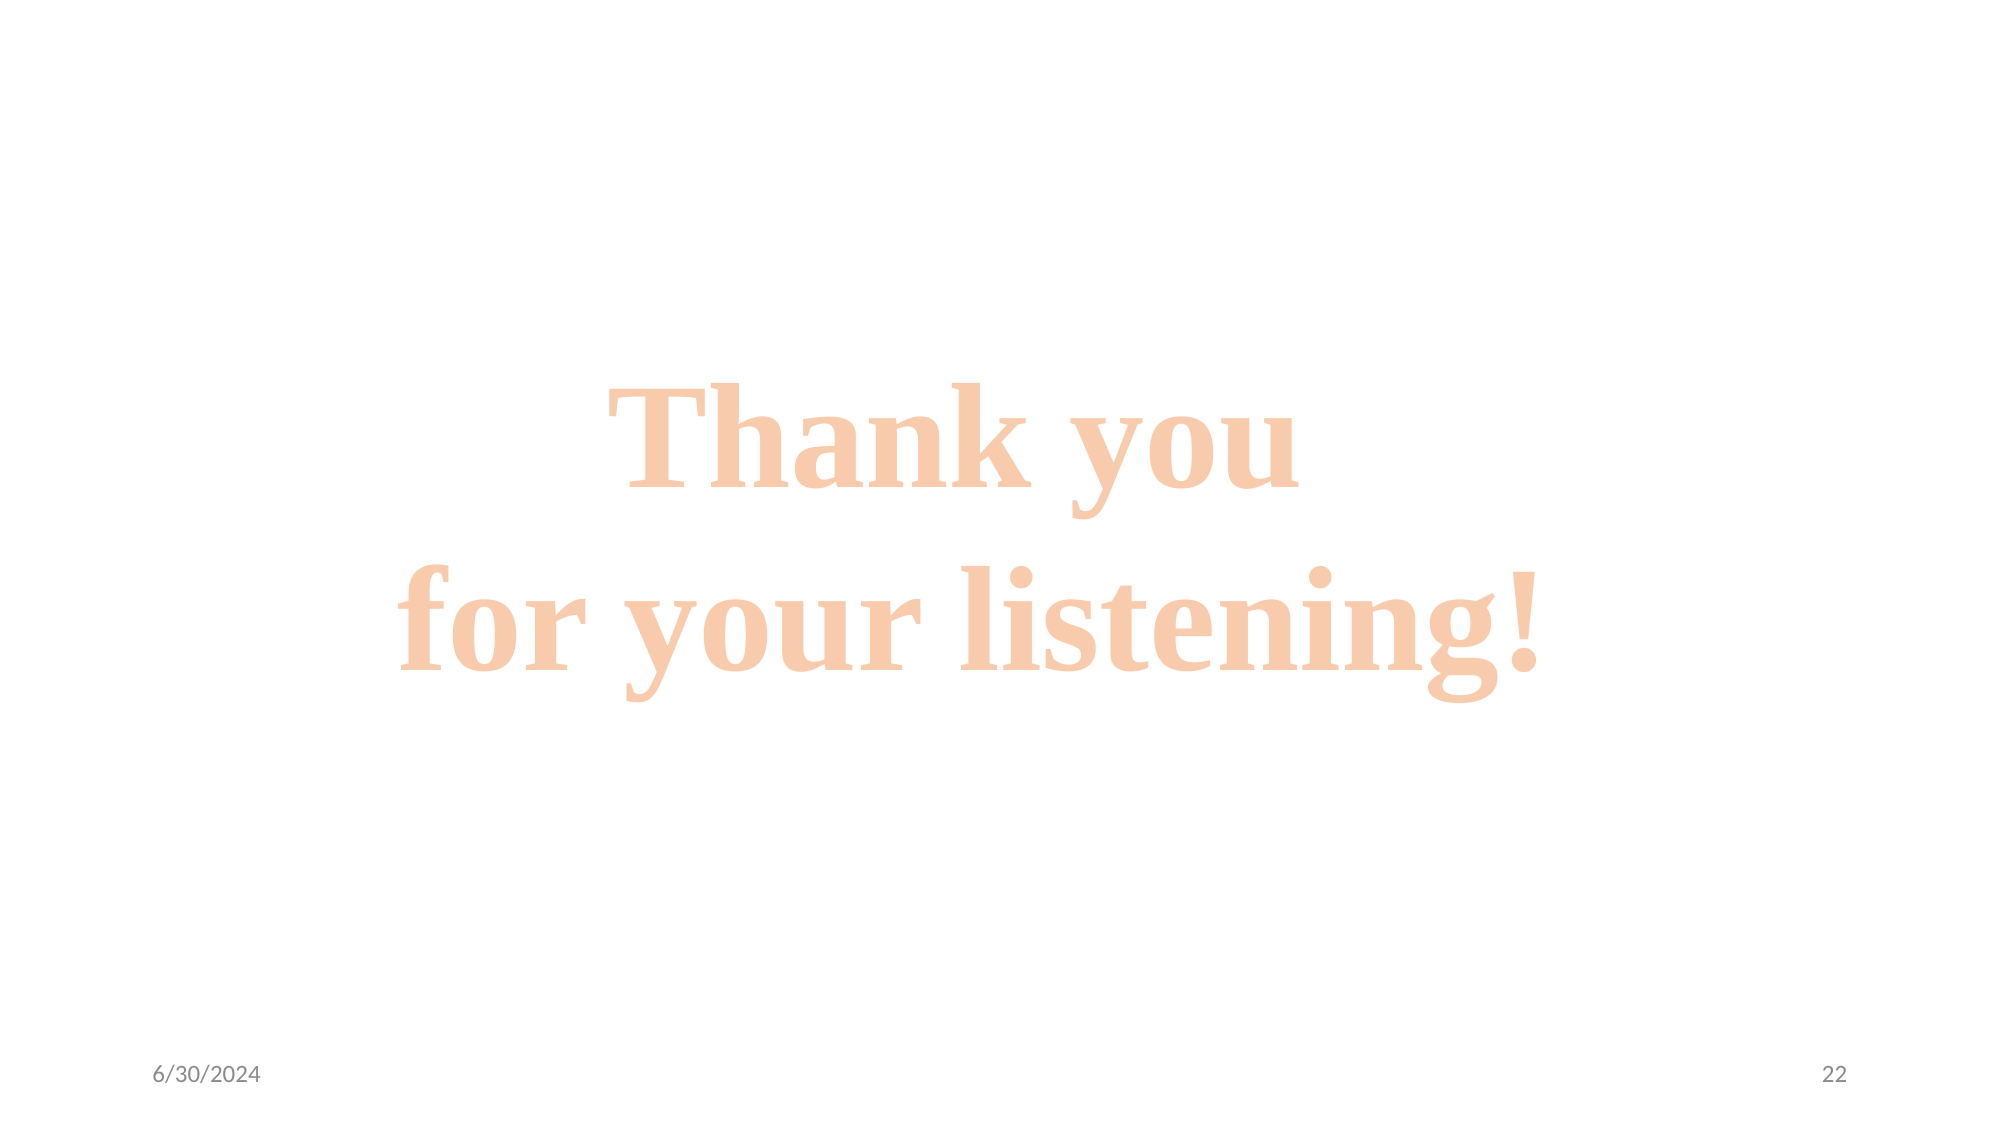

Thank you
for your listening!
6/30/2024
22